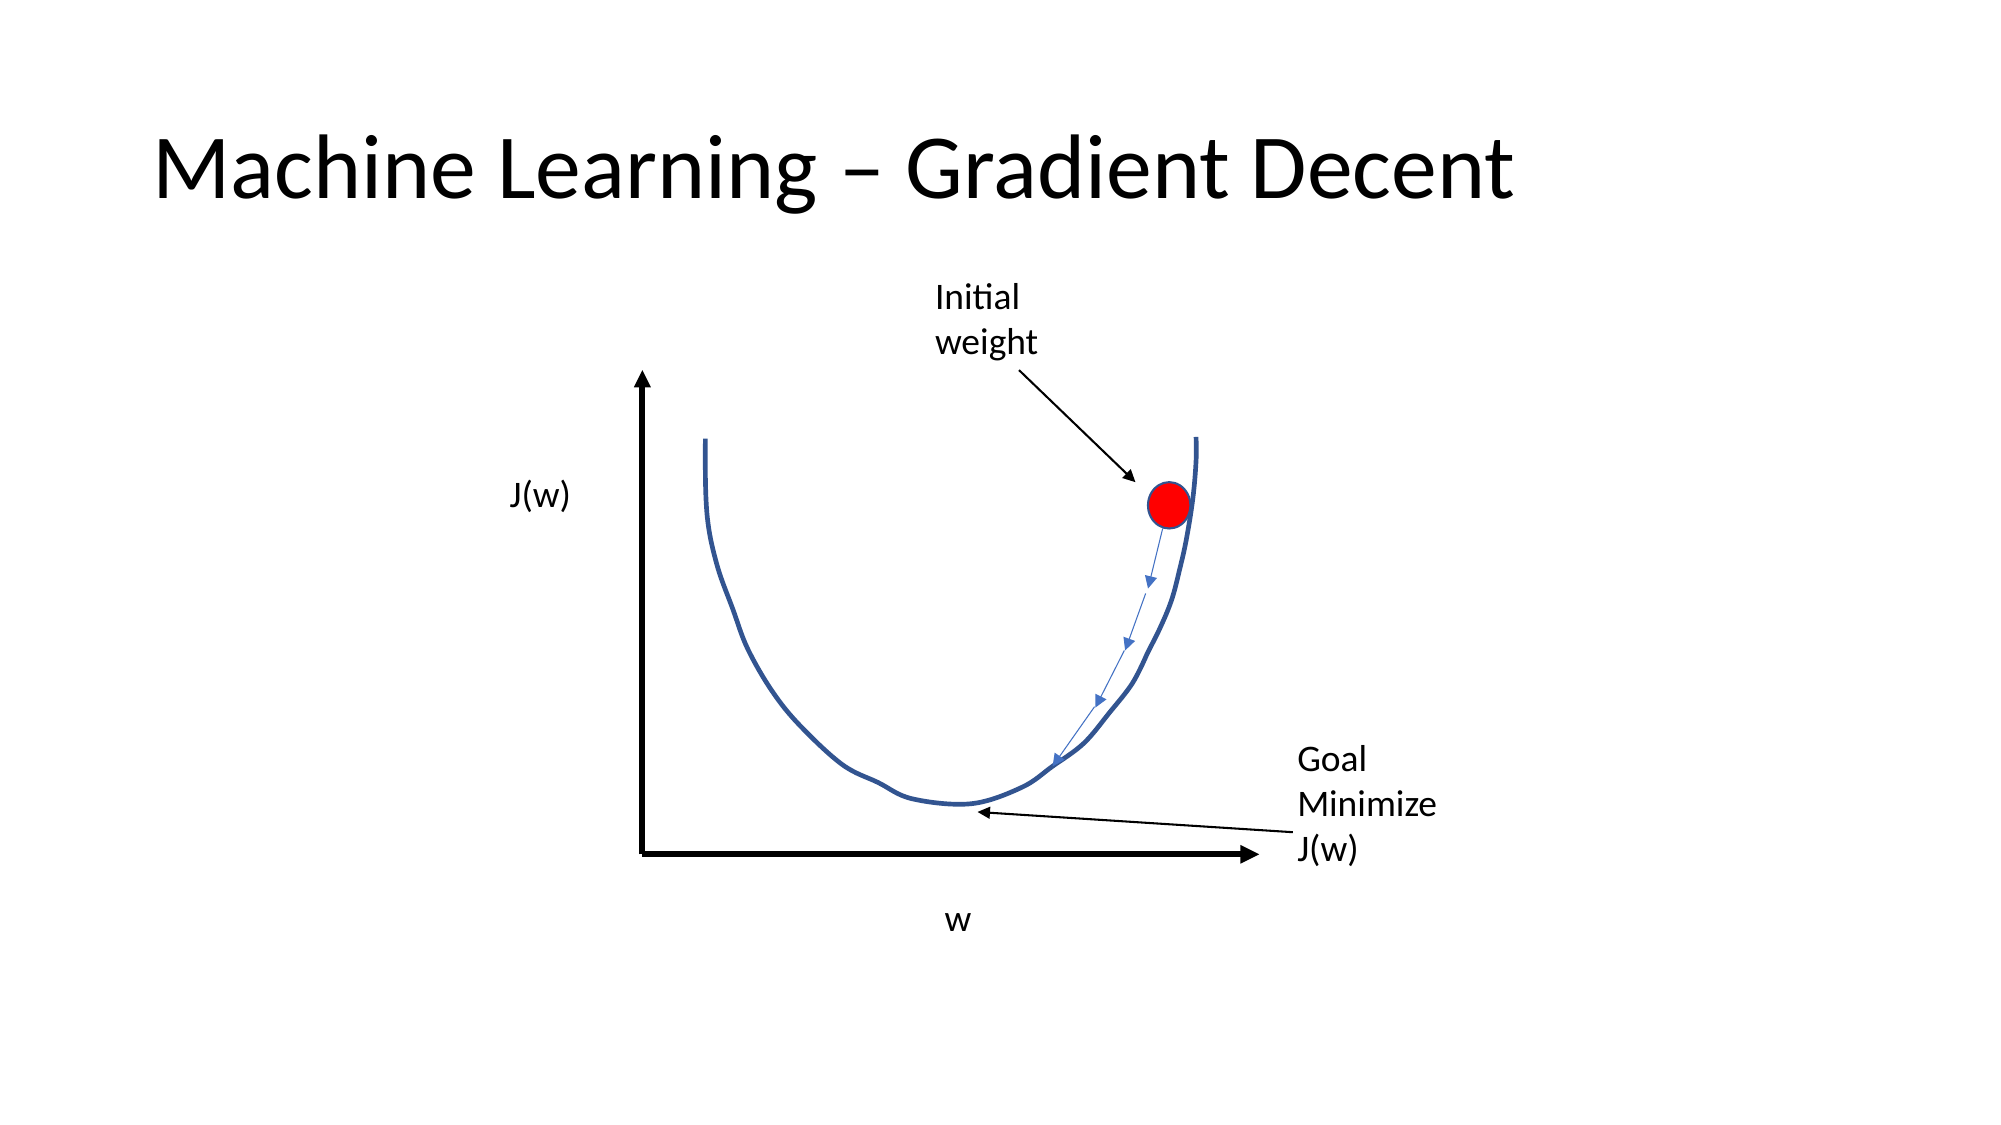

# Machine Learning – Gradient Decent
Initial
weight

J(w)

Goal
Minimize
J(w)
w